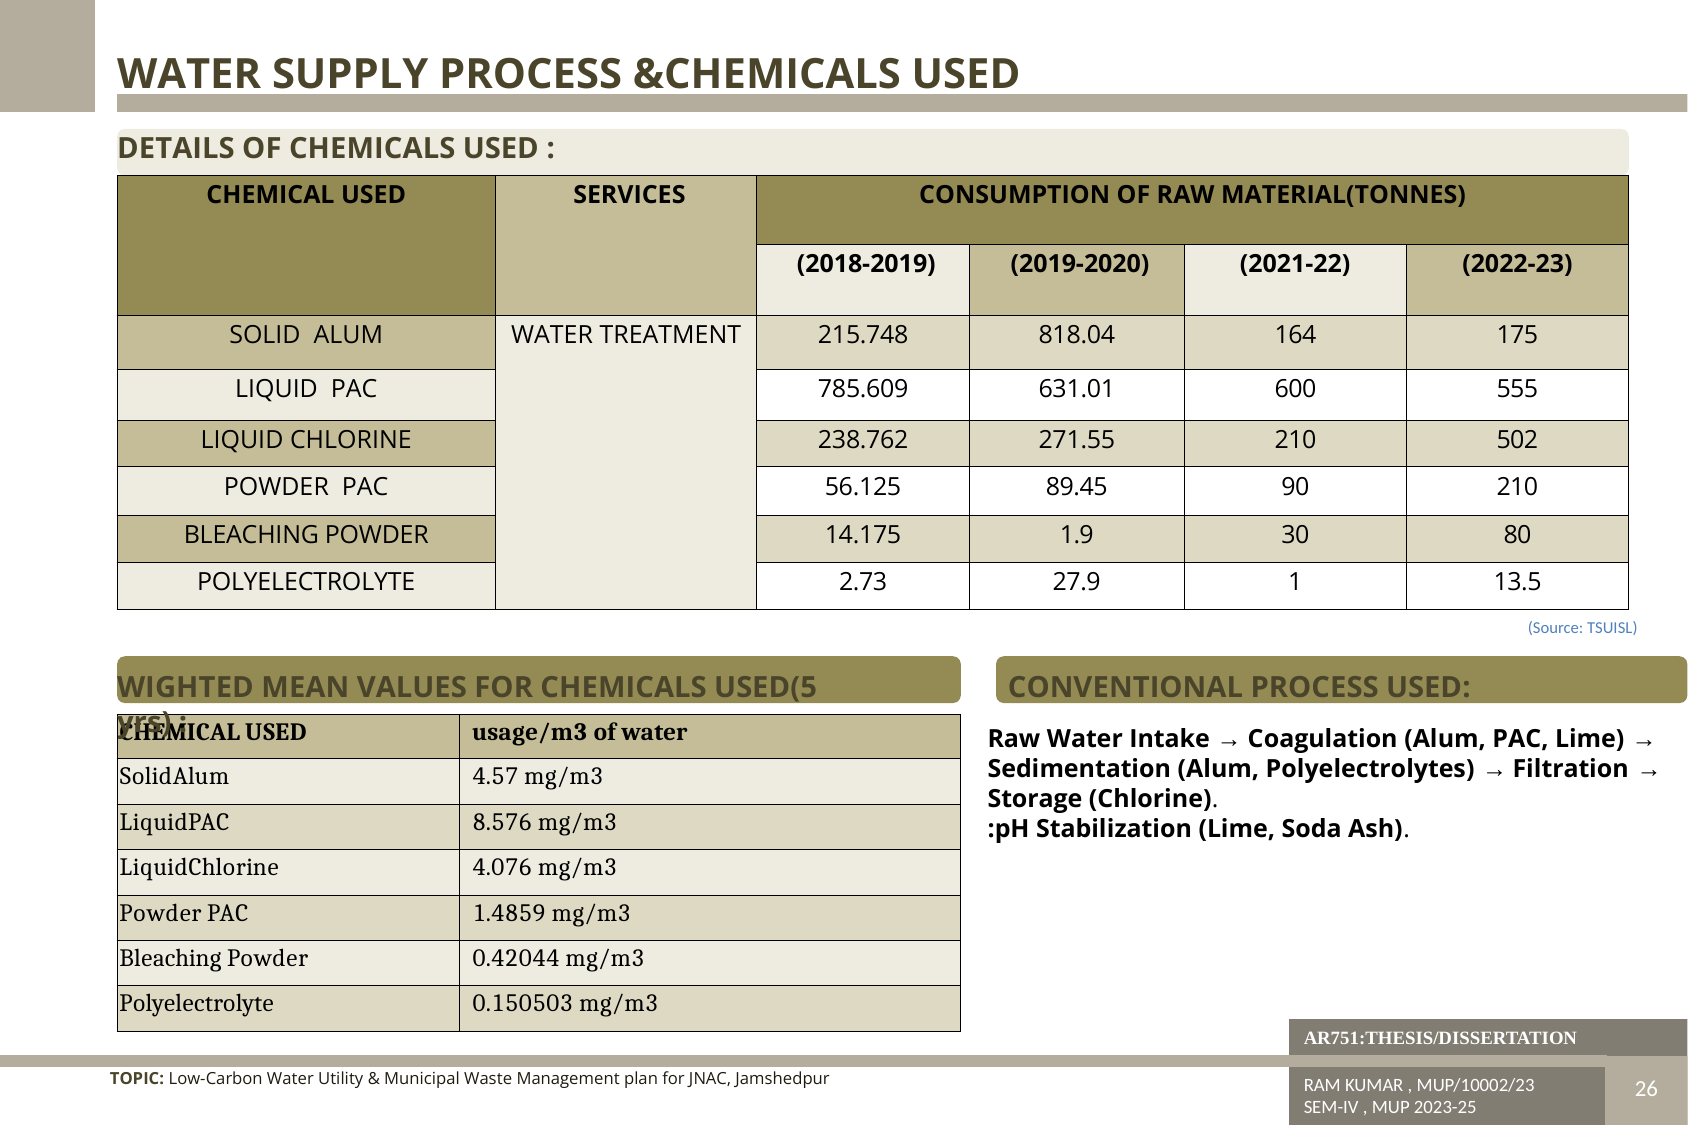

WATER SUPPLY PROCESS &CHEMICALS USED

DETAILS OF CHEMICALS USED :
| CHEMICAL USED | SERVICES | CONSUMPTION OF RAW MATERIAL(TONNES) |  |  |  |
| --- | --- | --- | --- | --- | --- |
|  |  | (2018-2019) | (2019-2020) | (2021-22) | (2022-23) |
| SOLID ALUM | WATER TREATMENT | 215.748 | 818.04 | 164 | 175 |
| LIQUID PAC |  | 785.609 | 631.01 | 600 | 555 |
| LIQUID CHLORINE |  | 238.762 | 271.55 | 210 | 502 |
| POWDER PAC |  | 56.125 | 89.45 | 90 | 210 |
| BLEACHING POWDER |  | 14.175 | 1.9 | 30 | 80 |
| POLYELECTROLYTE |  | 2.73 | 27.9 | 1 | 13.5 |
(Source: TSUISL)

WIGHTED MEAN VALUES FOR CHEMICALS USED(5 yrs) :
CONVENTIONAL PROCESS USED:
| CHEMICAL USED | usage/m3 of water |
| --- | --- |
| SolidAlum | 4.57 mg/m3 |
| LiquidPAC | 8.576 mg/m3 |
| LiquidChlorine | 4.076 mg/m3 |
| Powder PAC | 1.4859 mg/m3 |
| Bleaching Powder | 0.42044 mg/m3 |
| Polyelectrolyte | 0.150503 mg/m3 |
Raw Water Intake → Coagulation (Alum, PAC, Lime) → Sedimentation (Alum, Polyelectrolytes) → Filtration → Storage (Chlorine).
:pH Stabilization (Lime, Soda Ash).

AR751:THESIS/DISSERTATION

TOPIC: Low-Carbon Water Utility & Municipal Waste Management plan for JNAC, Jamshedpur

RAM KUMAR , MUP/10002/23
SEM-IV , MUP 2023-25

DISSERTATION & PLANNING SEMINAR

26